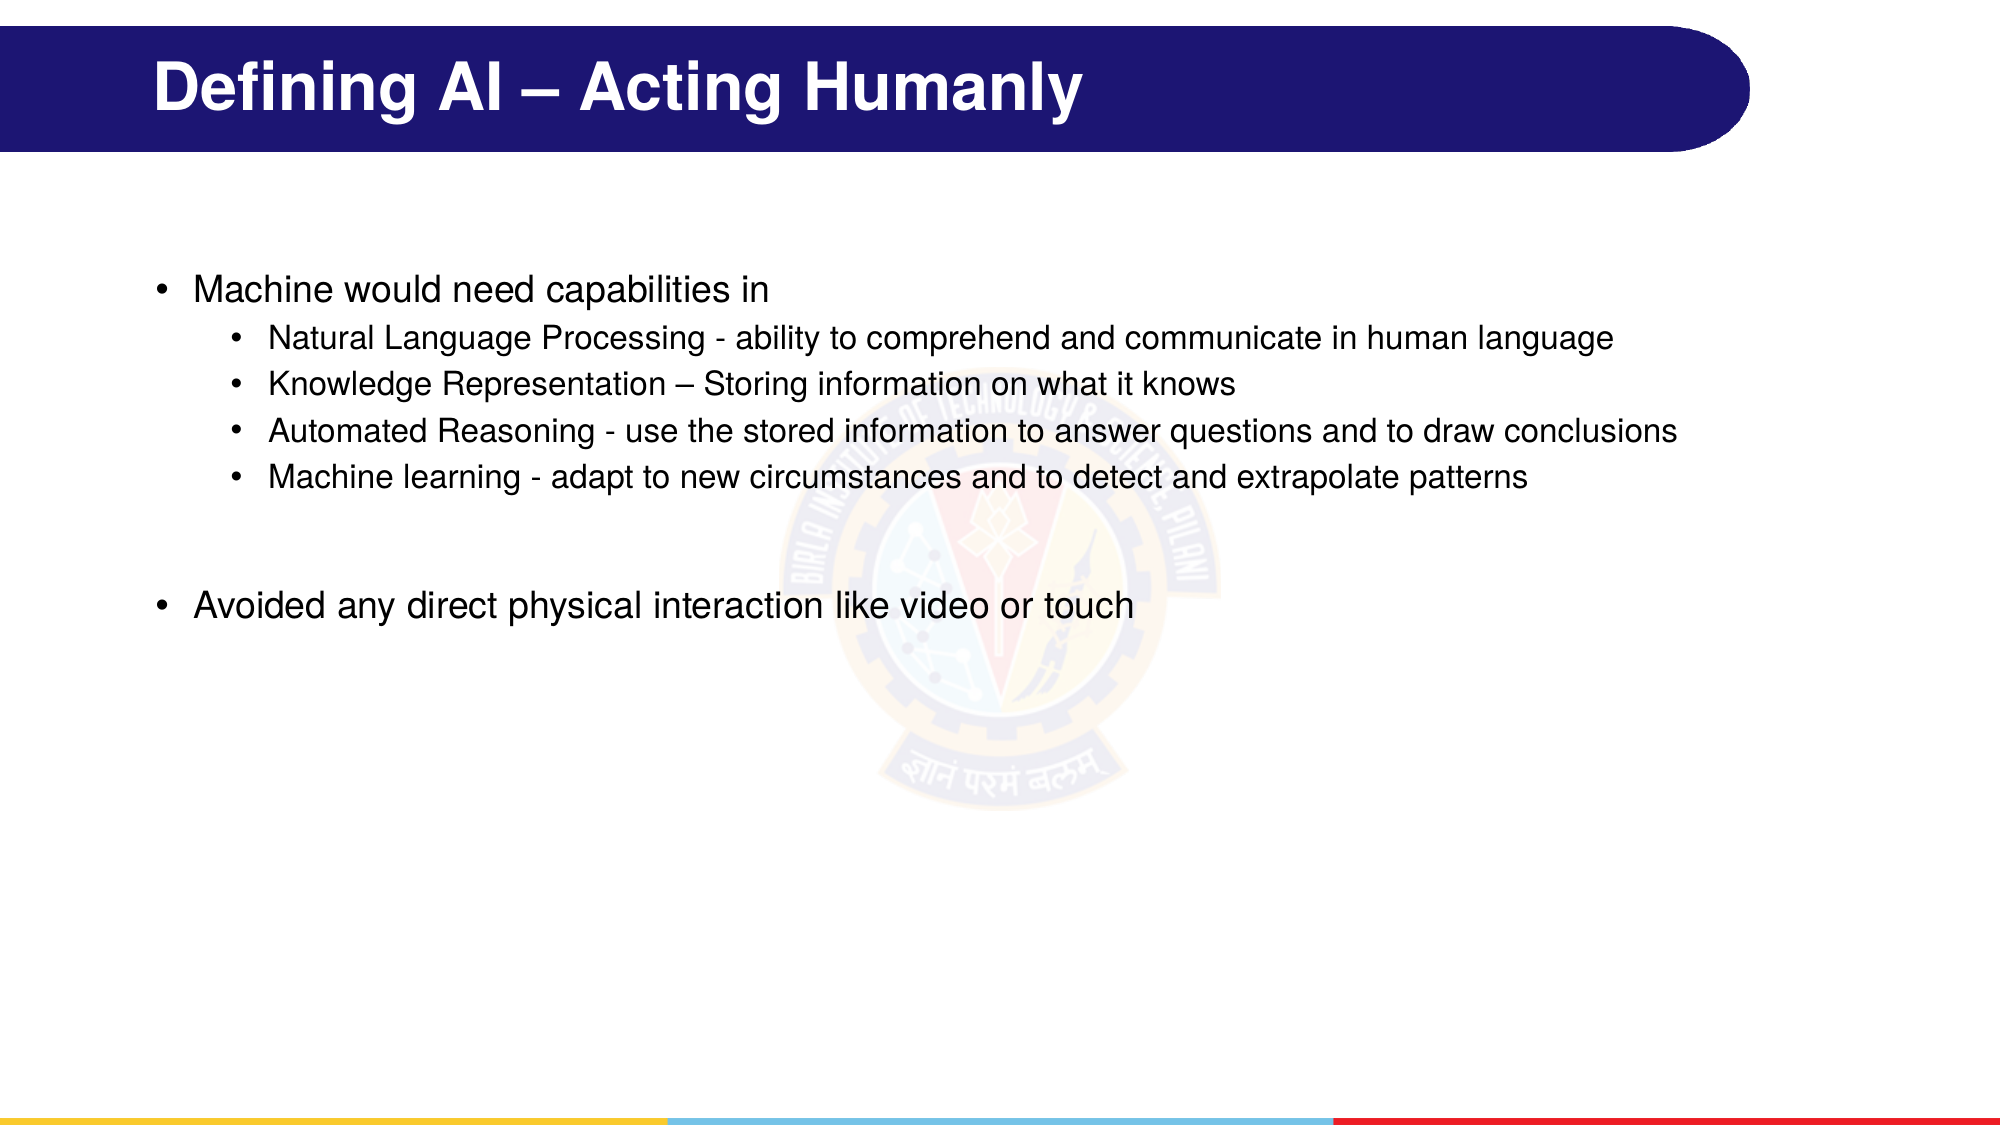

# Defining AI – Acting Humanly

Machine would need capabilities in
Natural Language Processing - ability to comprehend and communicate in human language
Knowledge Representation – Storing information on what it knows
Automated Reasoning - use the stored information to answer questions and to draw conclusions
Machine learning - adapt to new circumstances and to detect and extrapolate patterns

Avoided any direct physical interaction like video or touch